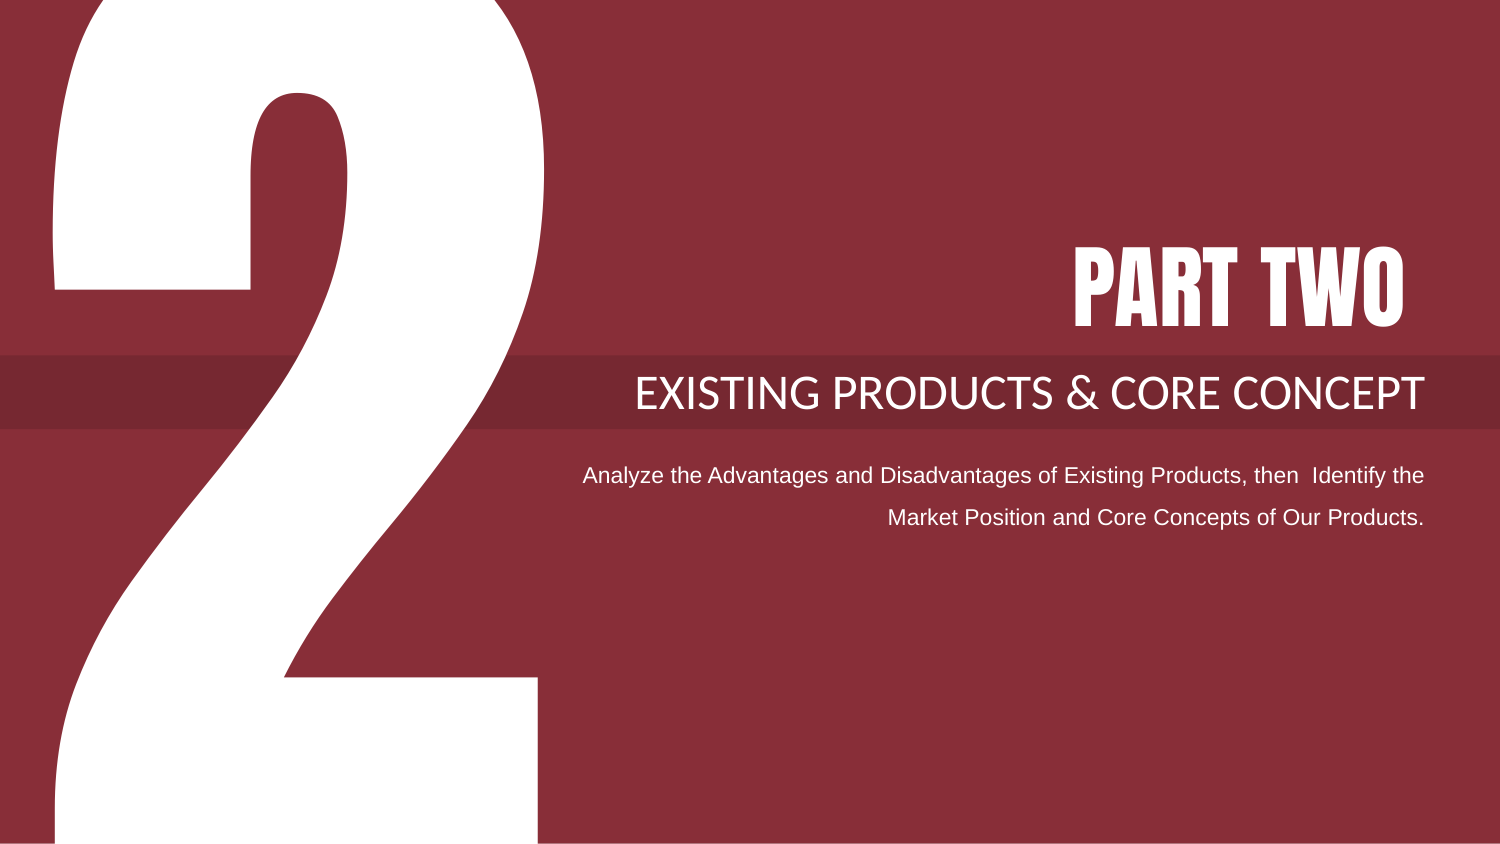

2
PART TWO
EXISTING PRODUCTS & CORE CONCEPT

Analyze the Advantages and Disadvantages of Existing Products, then  Identify the Market Position and Core Concepts of Our Products.